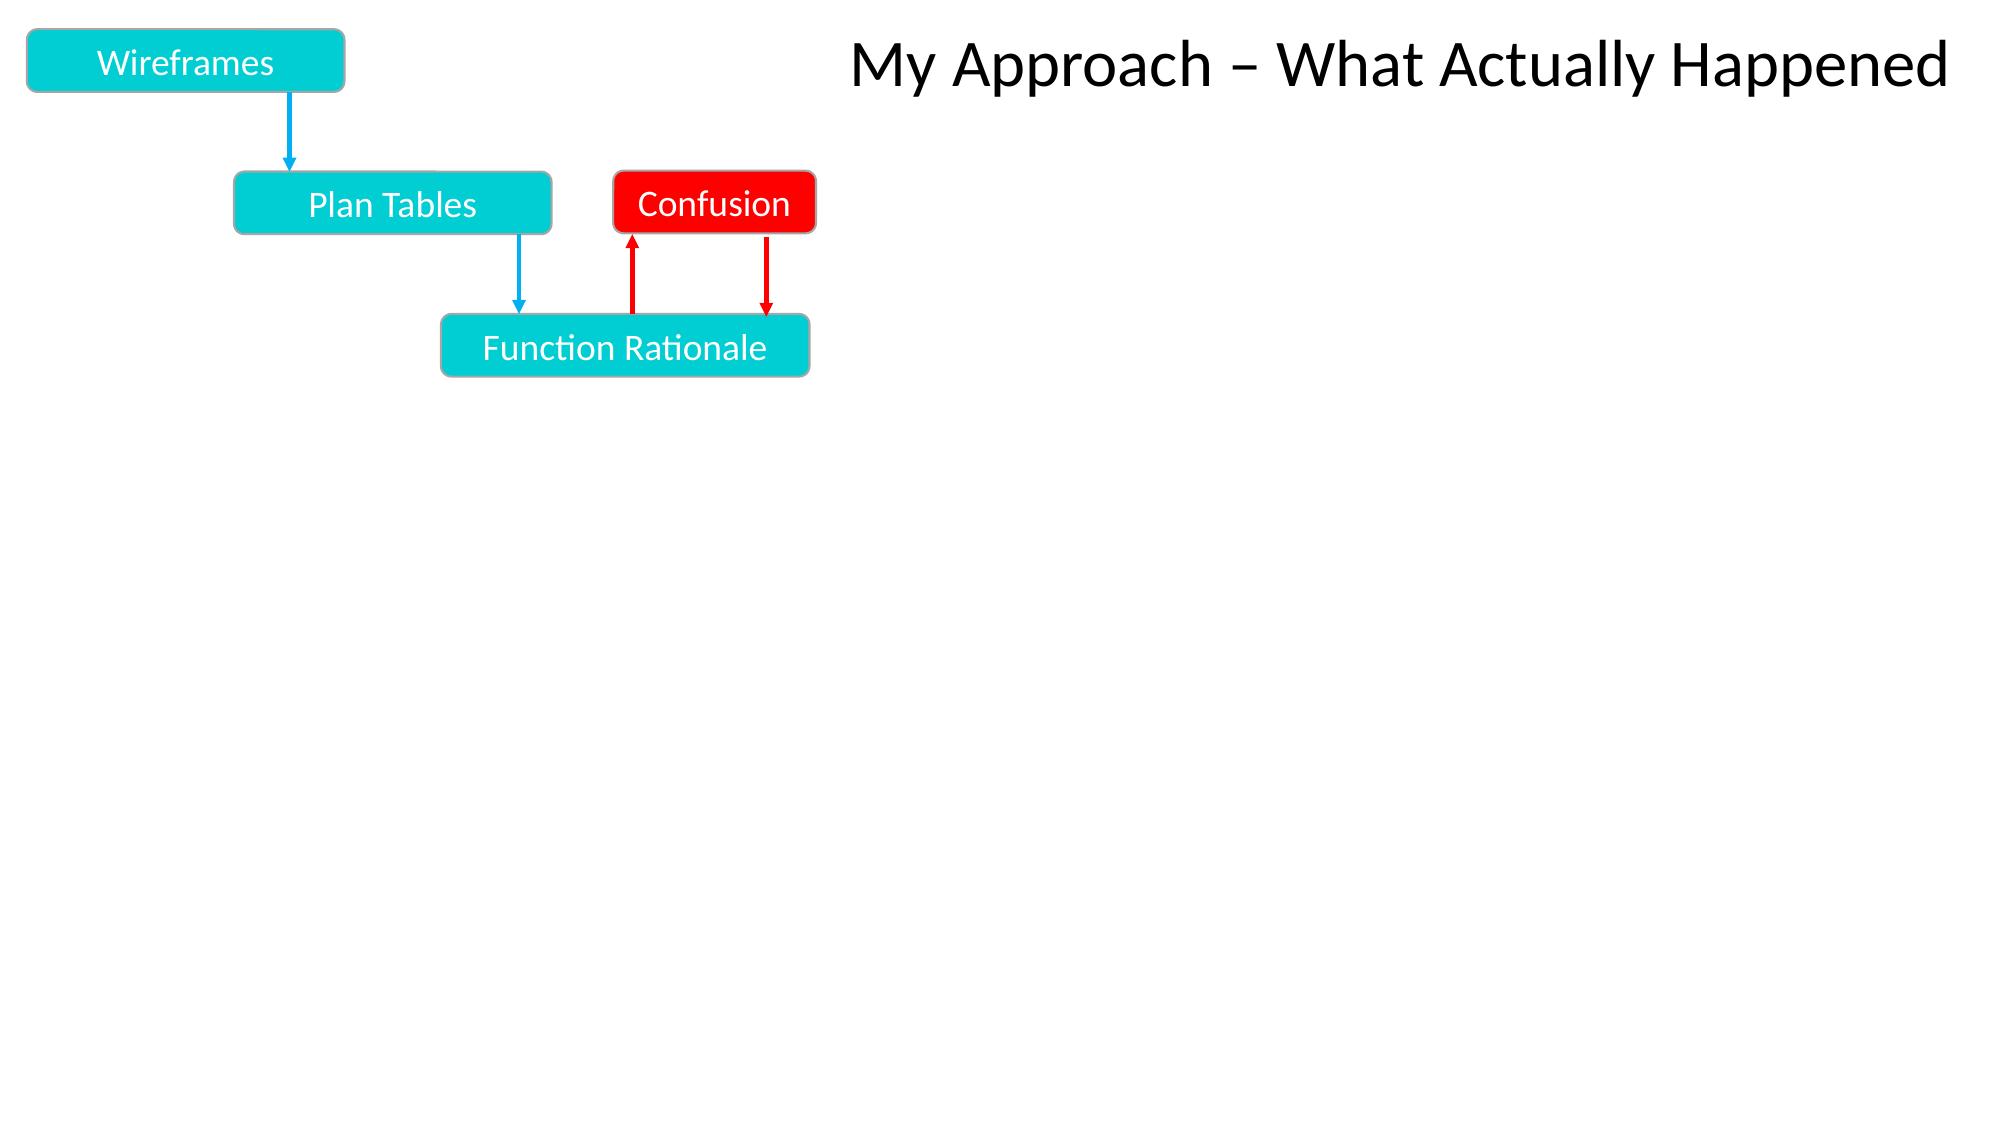

My Approach – What Actually Happened
Wireframes
Confusion
Plan Tables
Function Rationale